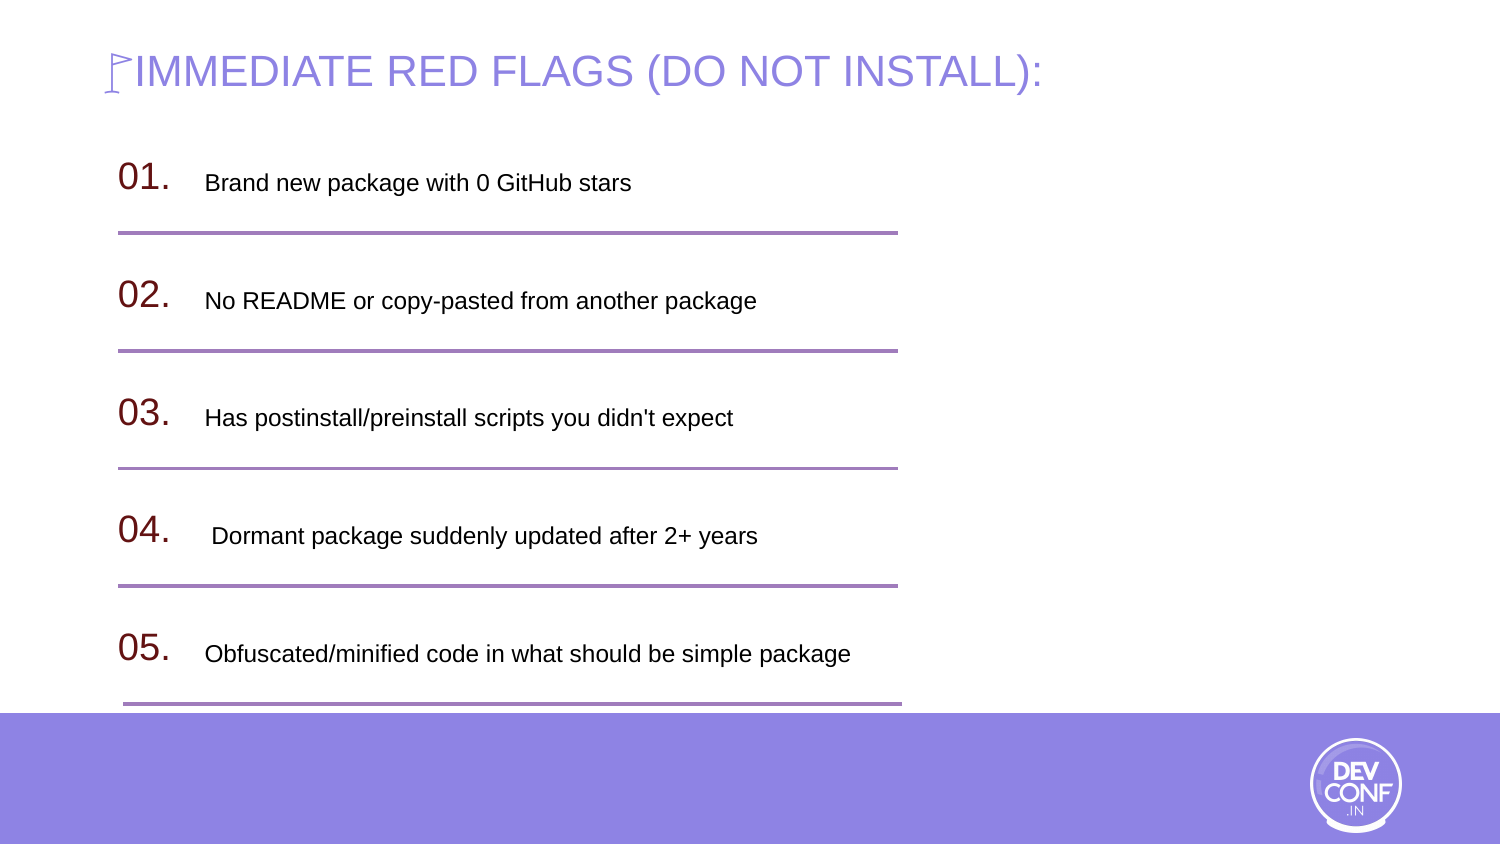

# 🚩IMMEDIATE RED FLAGS (DO NOT INSTALL):
Brand new package with 0 GitHub stars
01.
No README or copy-pasted from another package
02.
Has postinstall/preinstall scripts you didn't expect
03.
 Dormant package suddenly updated after 2+ years
04.
Obfuscated/minified code in what should be simple package
05.